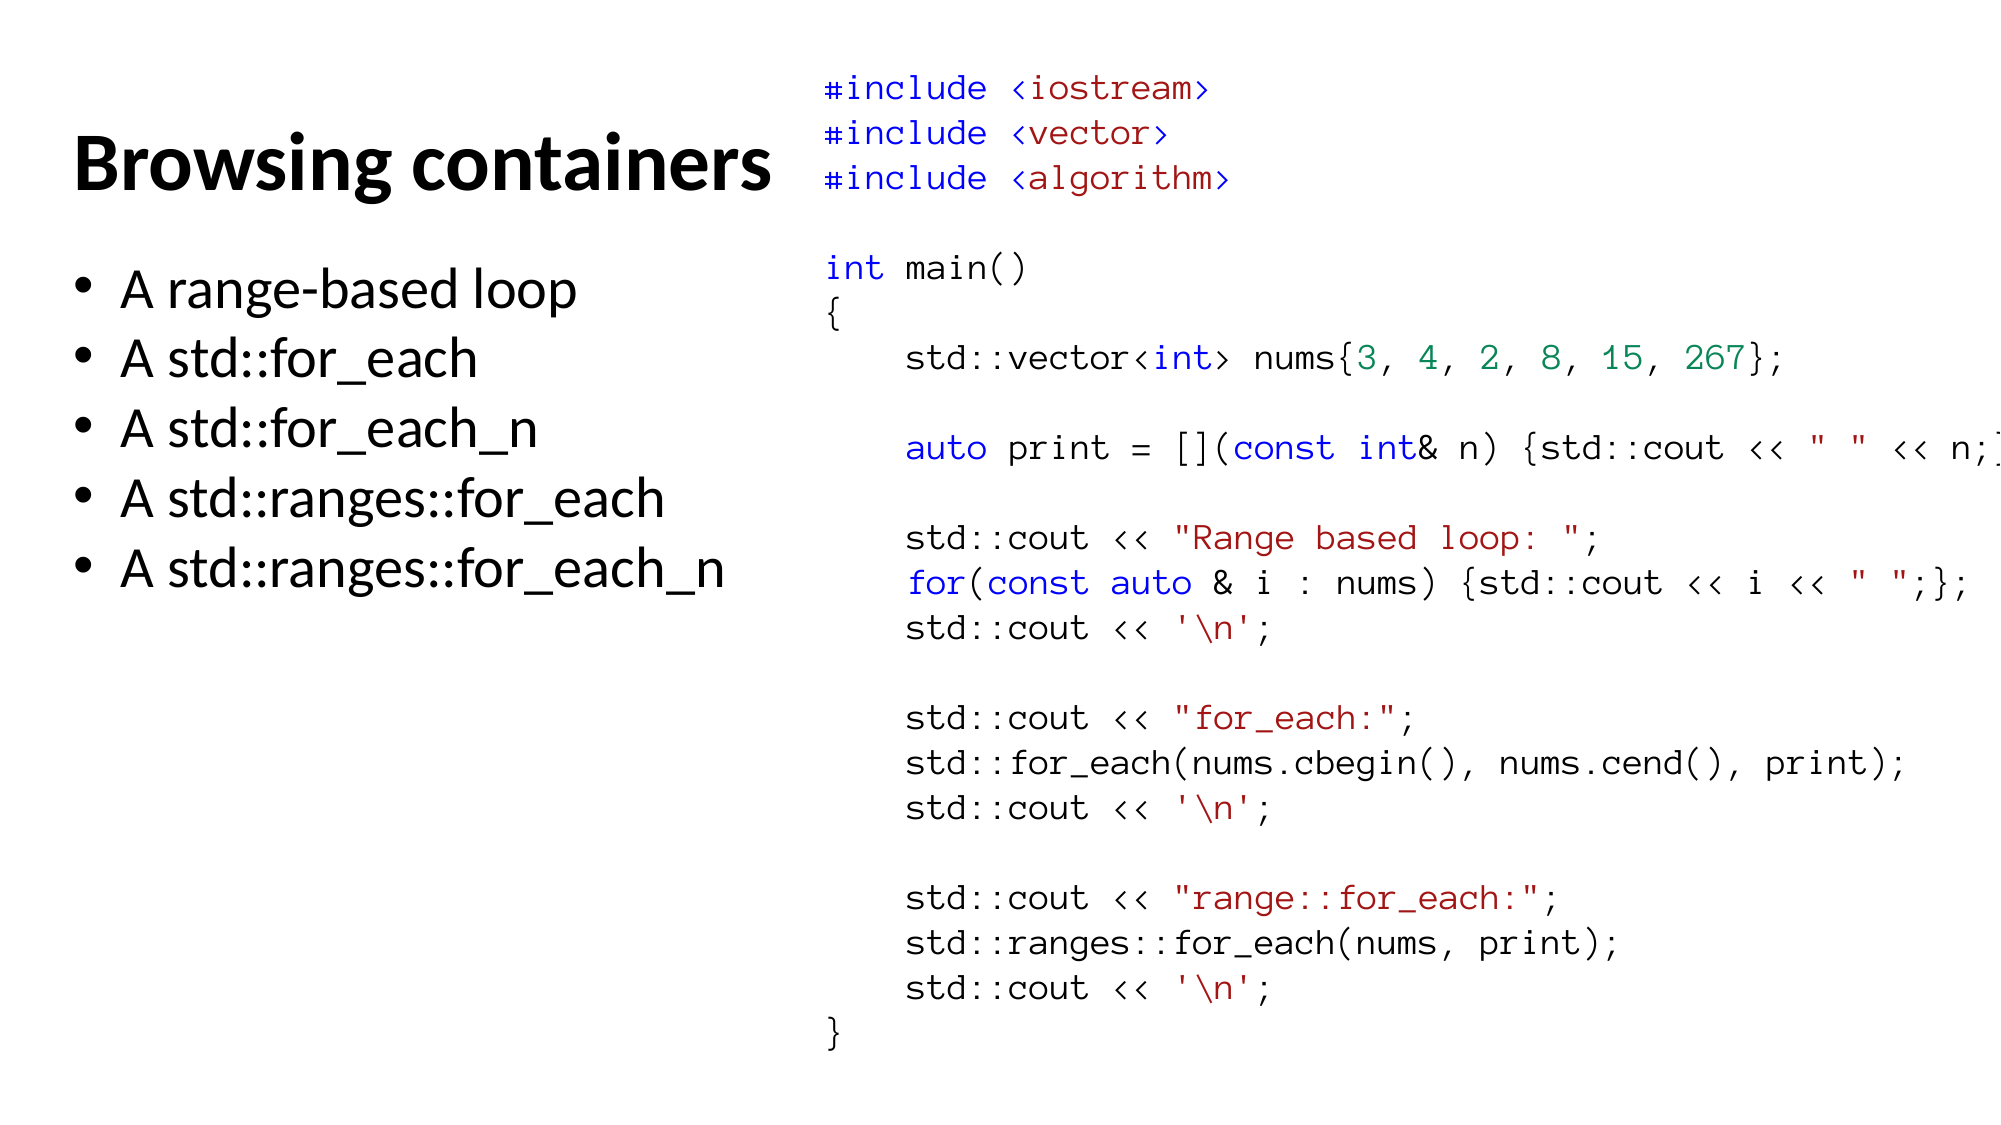

Browsing containers
#include <iostream>
#include <vector>
#include <algorithm>
int main()
{
    std::vector<int> nums{3, 4, 2, 8, 15, 267};

    auto print = [](const int& n) {std::cout << " " << n;};

    std::cout << "Range based loop: ";
    for(const auto & i : nums) {std::cout << i << " ";};
    std::cout << '\n';

    std::cout << "for_each:";
    std::for_each(nums.cbegin(), nums.cend(), print);
    std::cout << '\n';

    std::cout << "range::for_each:";
    std::ranges::for_each(nums, print);
    std::cout << '\n';
}
A range-based loop
A std::for_each
A std::for_each_n
A std::ranges::for_each
A std::ranges::for_each_n